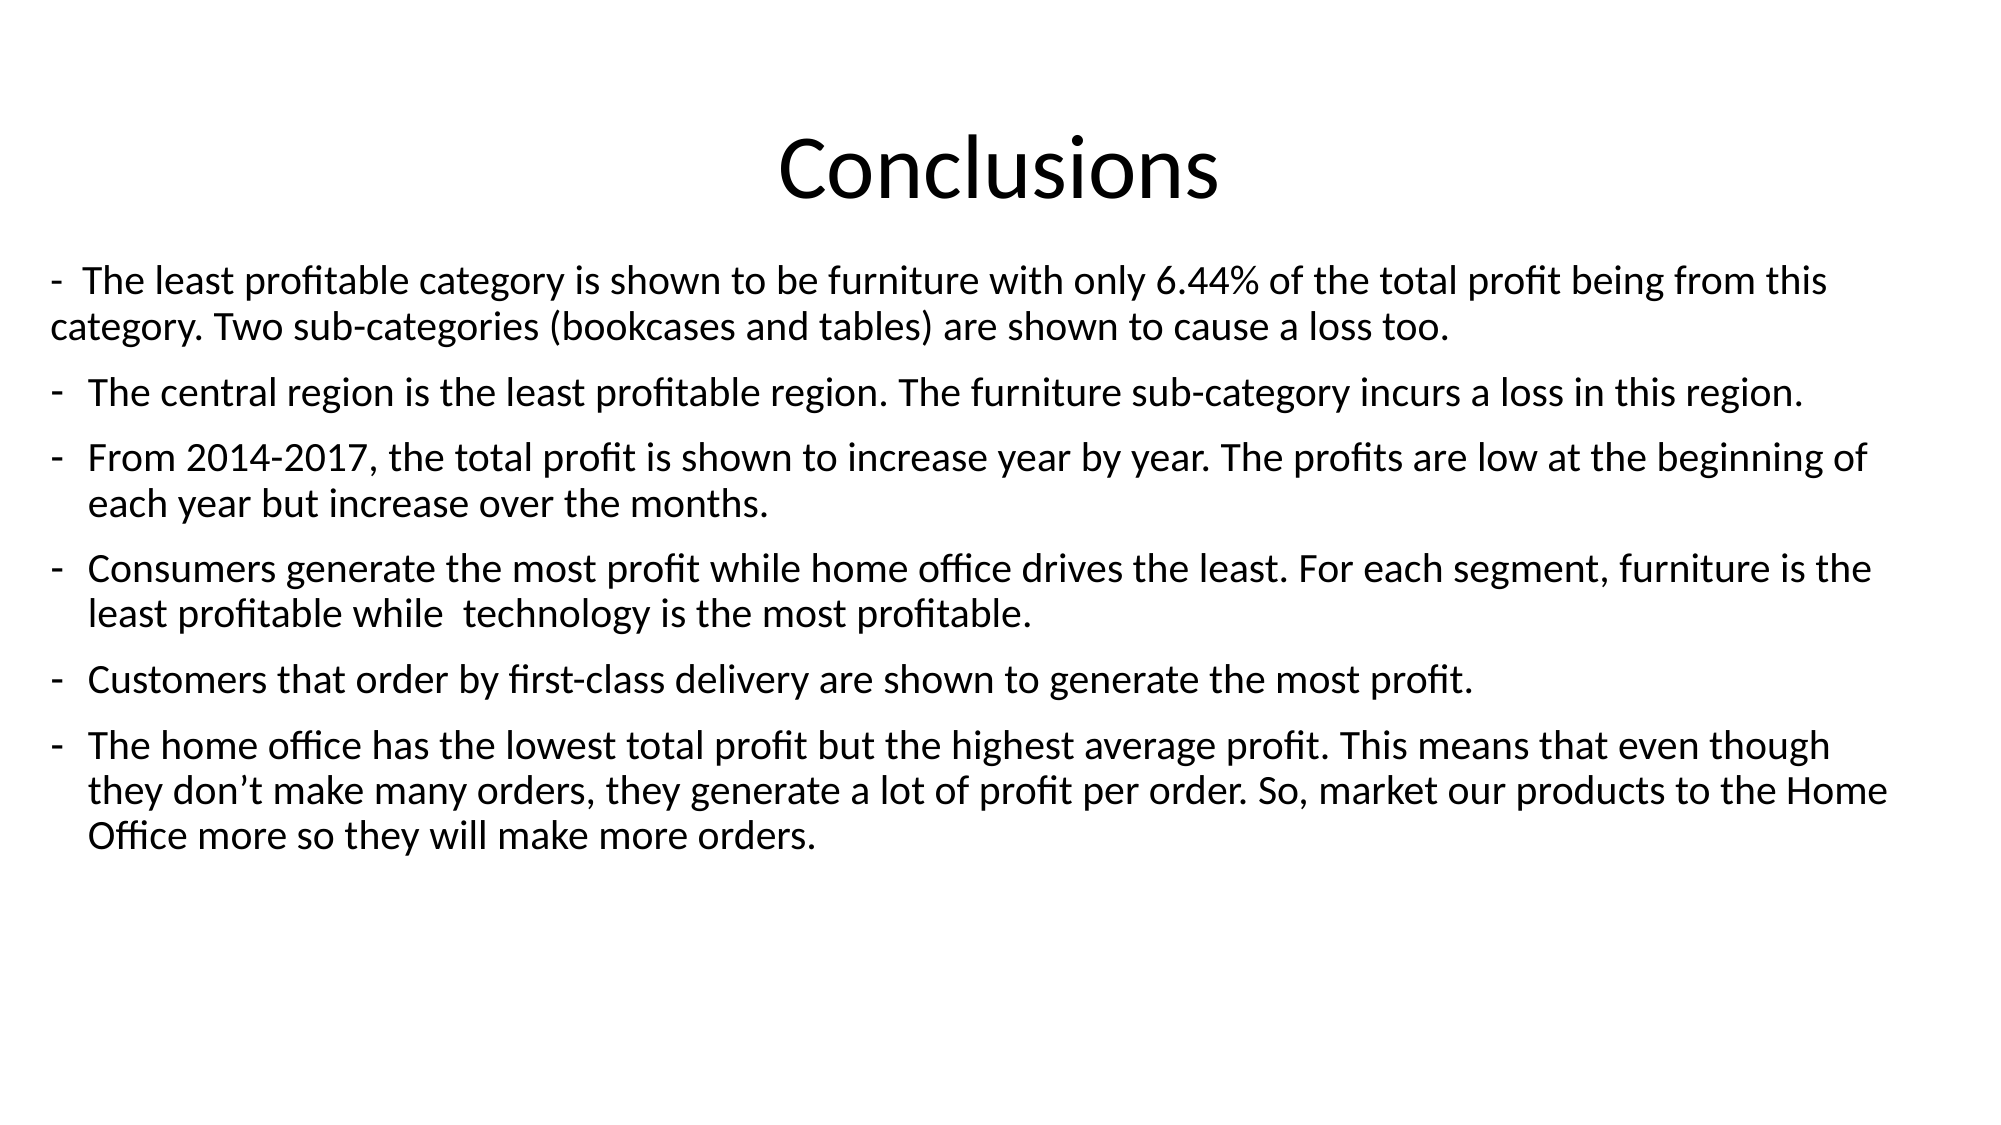

# Conclusions
-  The least profitable category is shown to be furniture with only 6.44% of the total profit being from this category. Two sub-categories (bookcases and tables) are shown to cause a loss too.
The central region is the least profitable region. The furniture sub-category incurs a loss in this region.
From 2014-2017, the total profit is shown to increase year by year. The profits are low at the beginning of each year but increase over the months.
Consumers generate the most profit while home office drives the least. For each segment, furniture is the least profitable while  technology is the most profitable.
Customers that order by first-class delivery are shown to generate the most profit.
The home office has the lowest total profit but the highest average profit. This means that even though they don’t make many orders, they generate a lot of profit per order. So, market our products to the Home Office more so they will make more orders.